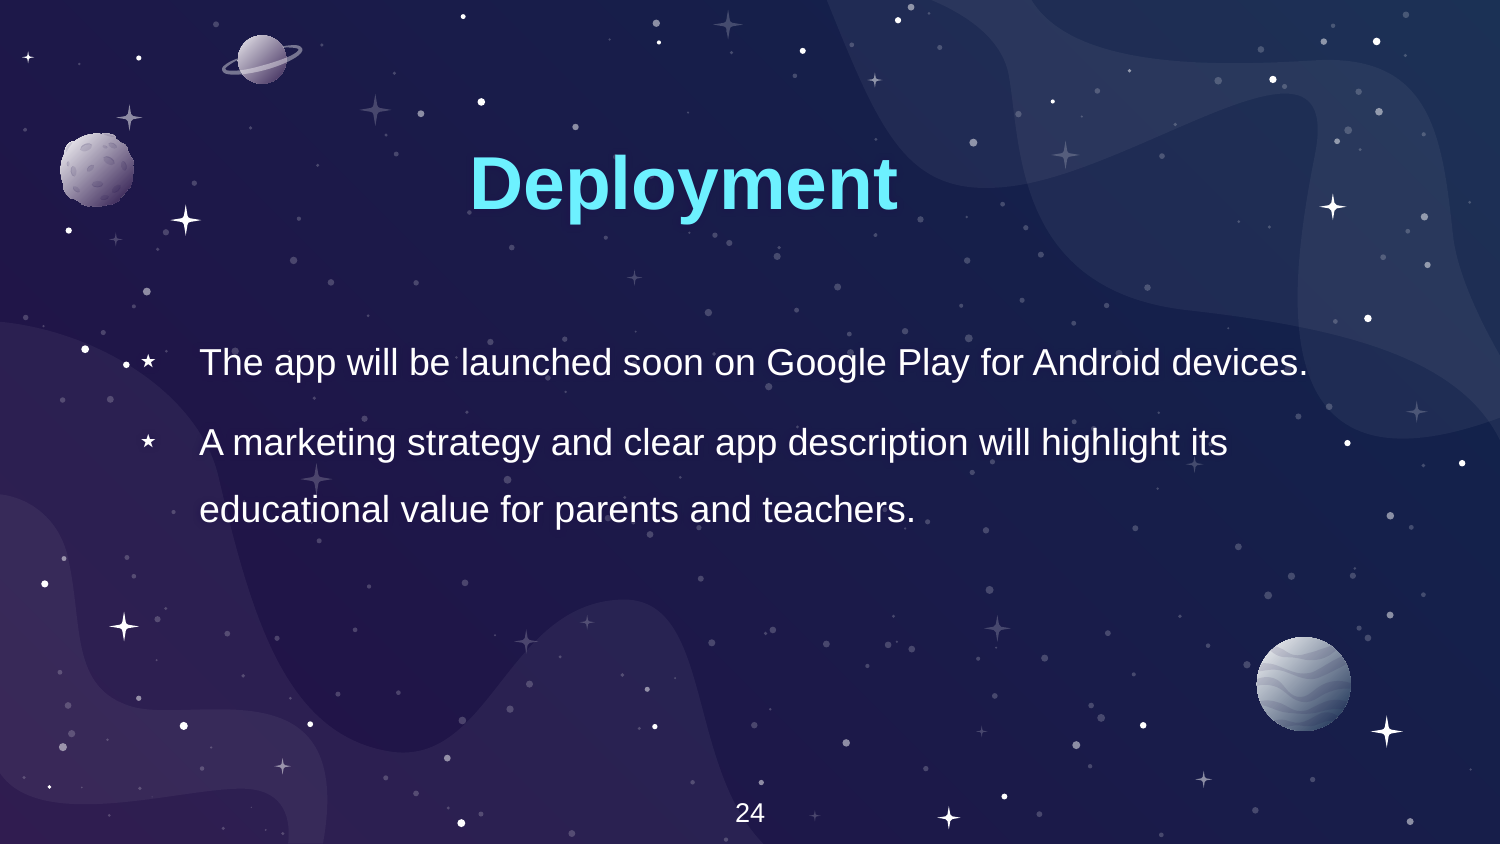

# Deployment

The app will be launched soon on Google Play for Android devices.
A marketing strategy and clear app description will highlight its educational value for parents and teachers.

24